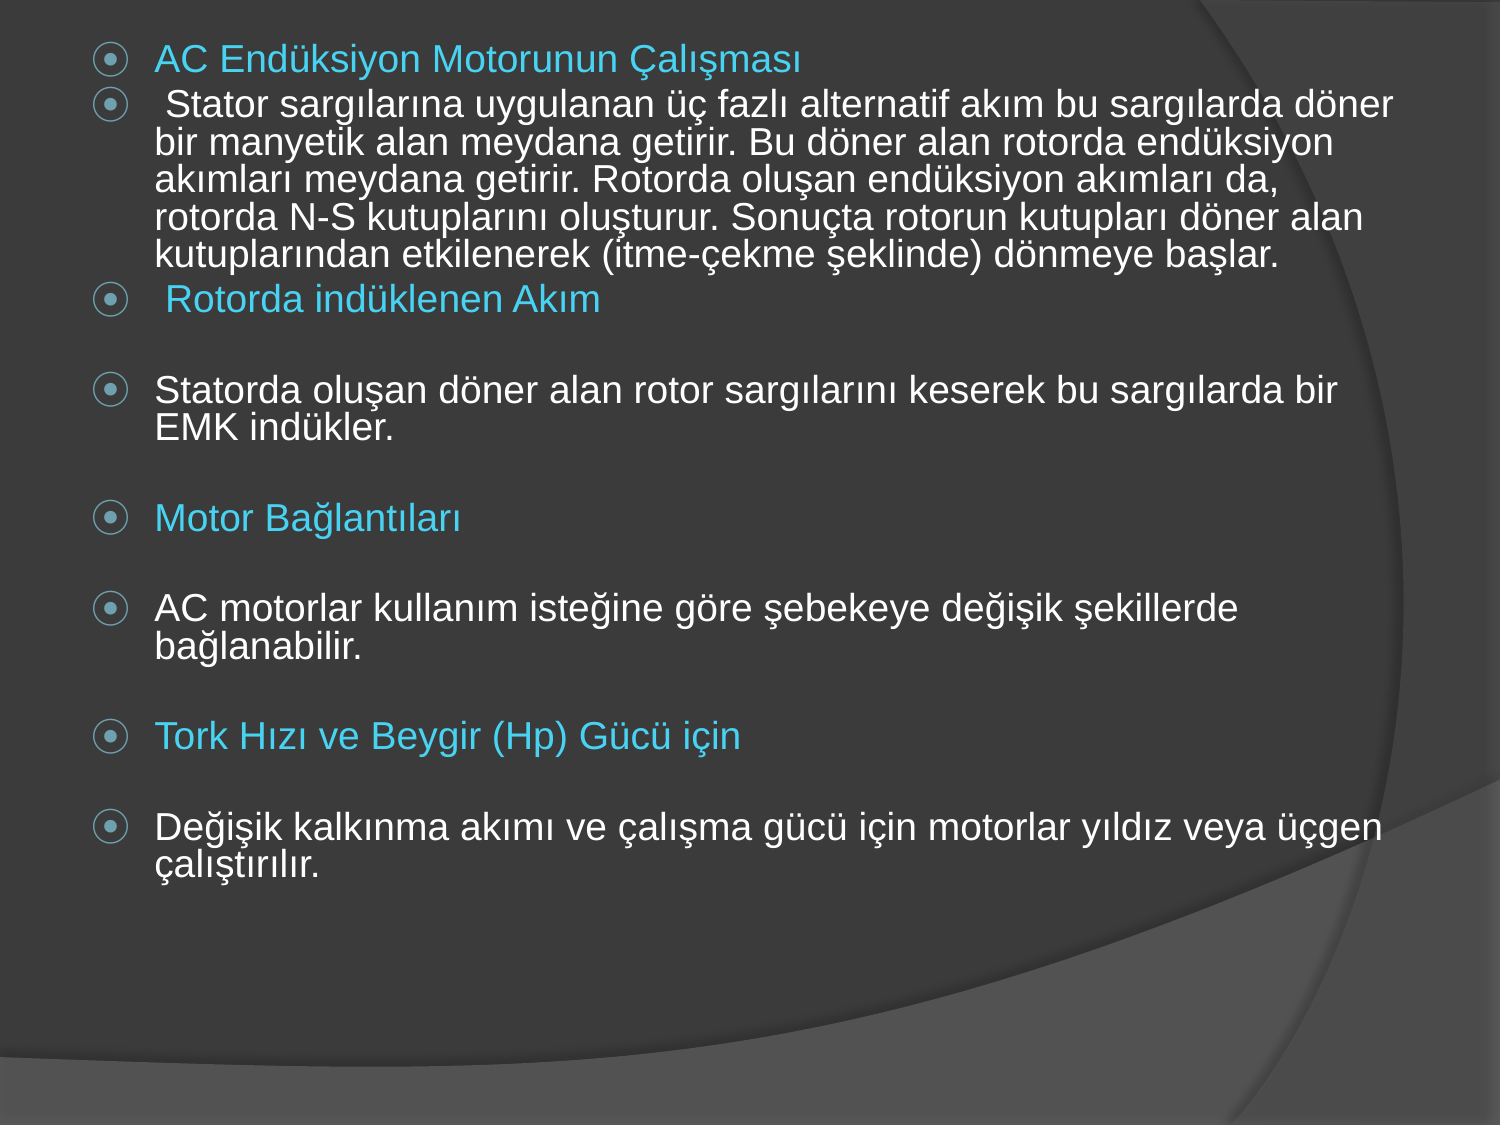

AC Endüksiyon Motorunun Çalışması
 Stator sargılarına uygulanan üç fazlı alternatif akım bu sargılarda döner bir manyetik alan meydana getirir. Bu döner alan rotorda endüksiyon akımları meydana getirir. Rotorda oluşan endüksiyon akımları da, rotorda N-S kutuplarını oluşturur. Sonuçta rotorun kutupları döner alan kutuplarından etkilenerek (itme-çekme şeklinde) dönmeye başlar.
 Rotorda indüklenen Akım

Statorda oluşan döner alan rotor sargılarını keserek bu sargılarda bir EMK indükler.

Motor Bağlantıları

AC motorlar kullanım isteğine göre şebekeye değişik şekillerde bağlanabilir.

Tork Hızı ve Beygir (Hp) Gücü için

Değişik kalkınma akımı ve çalışma gücü için motorlar yıldız veya üçgen çalıştırılır.